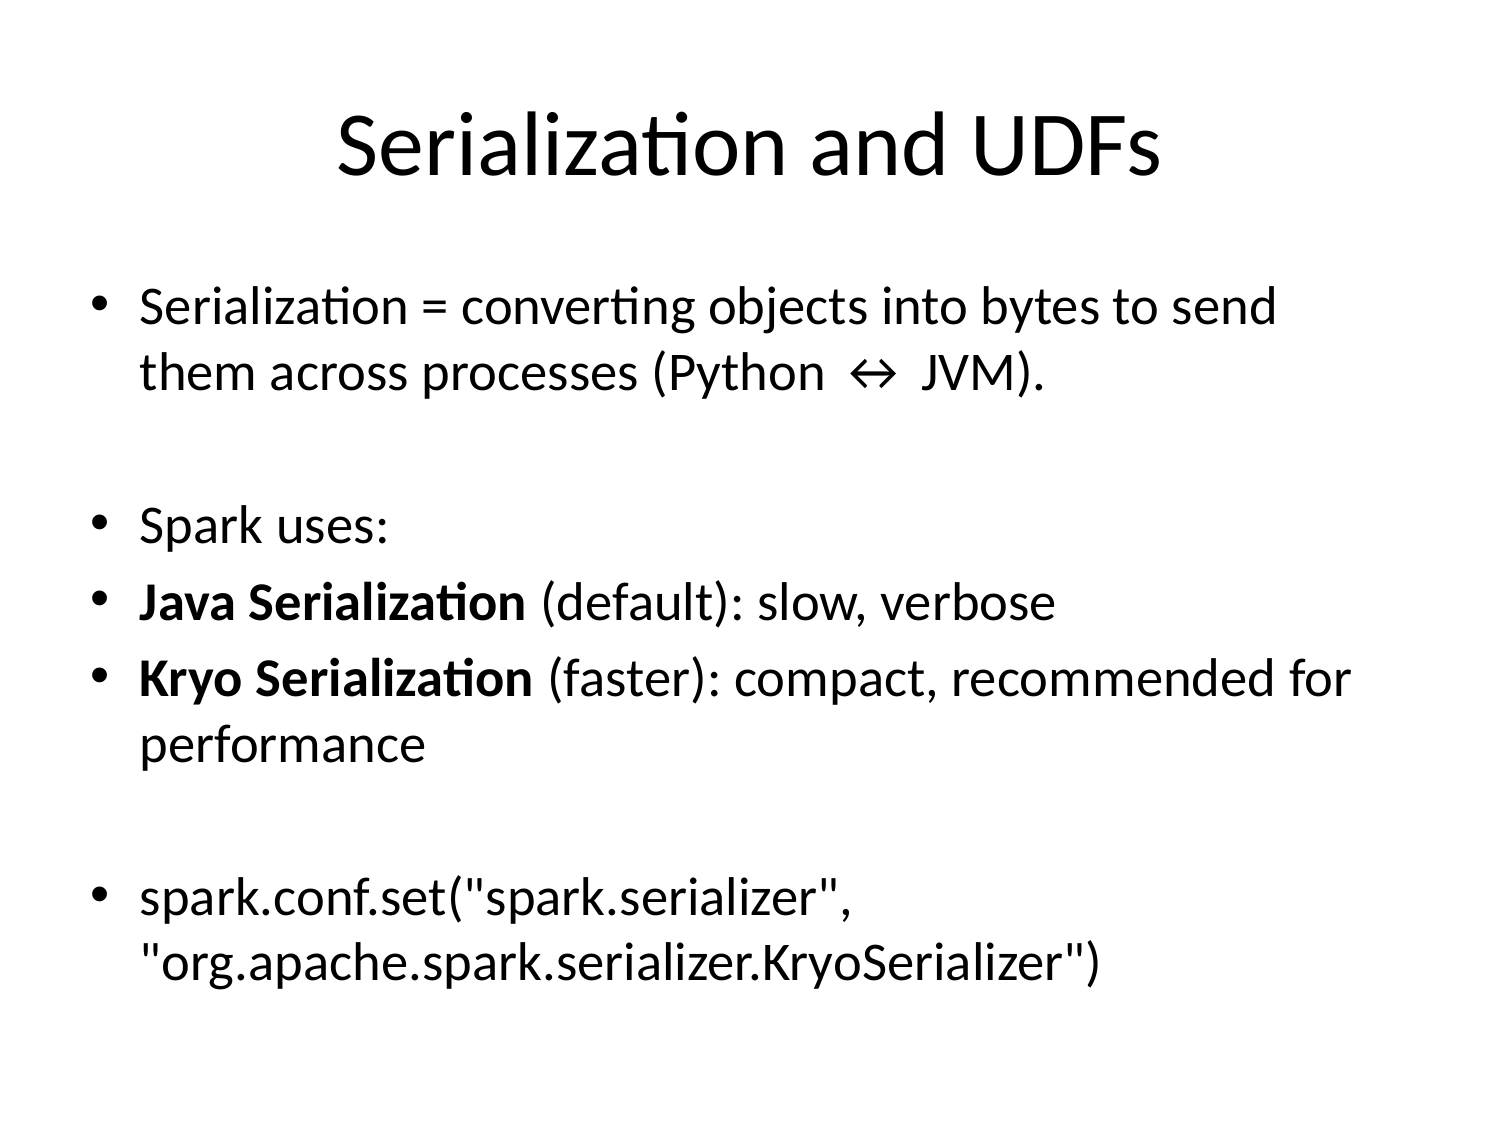

# Serialization and UDFs
Serialization = converting objects into bytes to send them across processes (Python ↔ JVM).

Spark uses:
Java Serialization (default): slow, verbose
Kryo Serialization (faster): compact, recommended for performance

spark.conf.set("spark.serializer", "org.apache.spark.serializer.KryoSerializer")